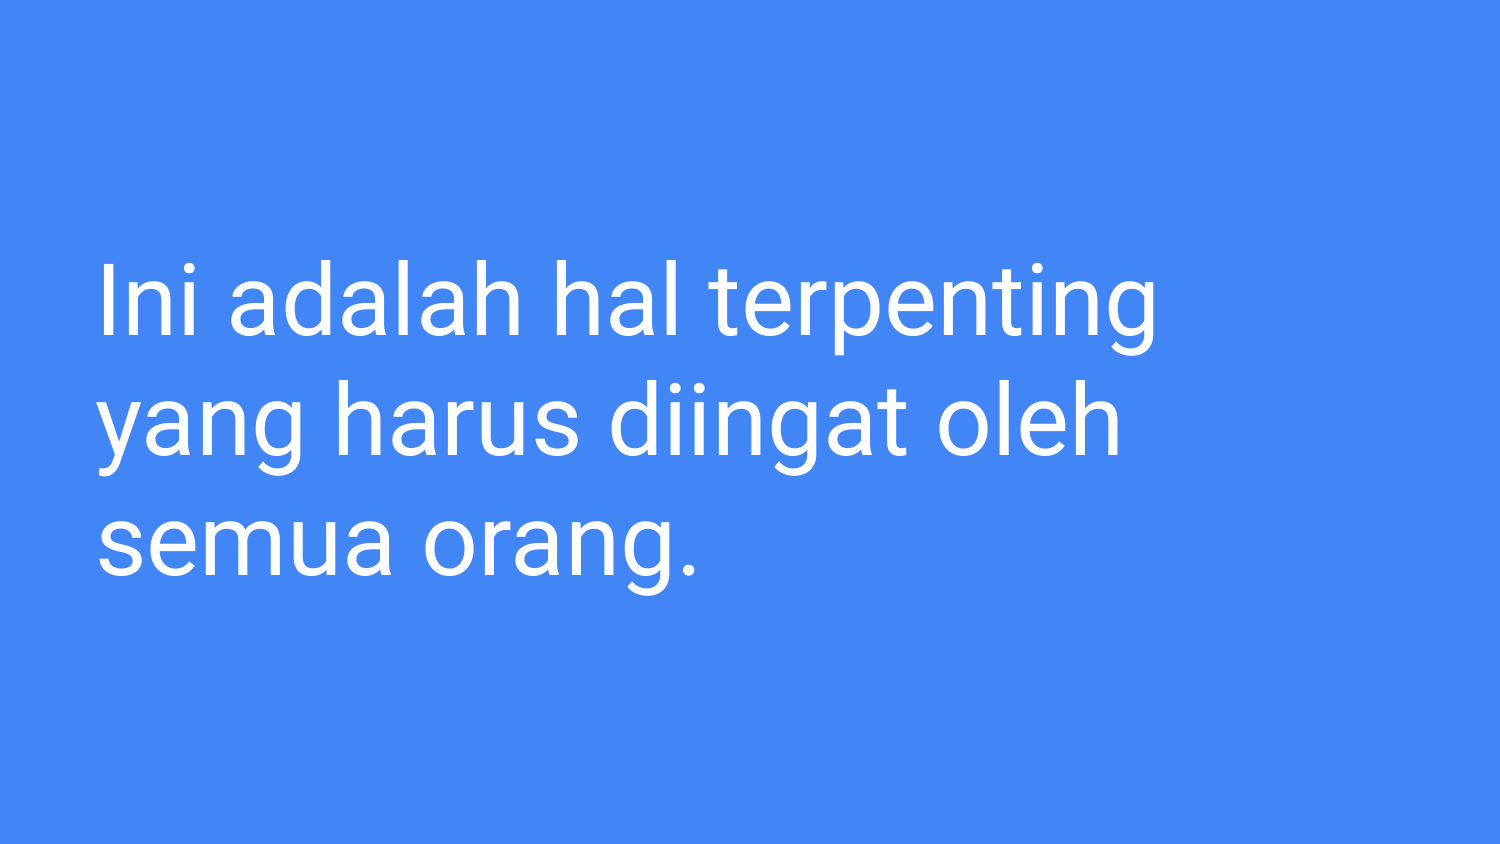

# Ini adalah hal terpenting yang harus diingat oleh semua orang.